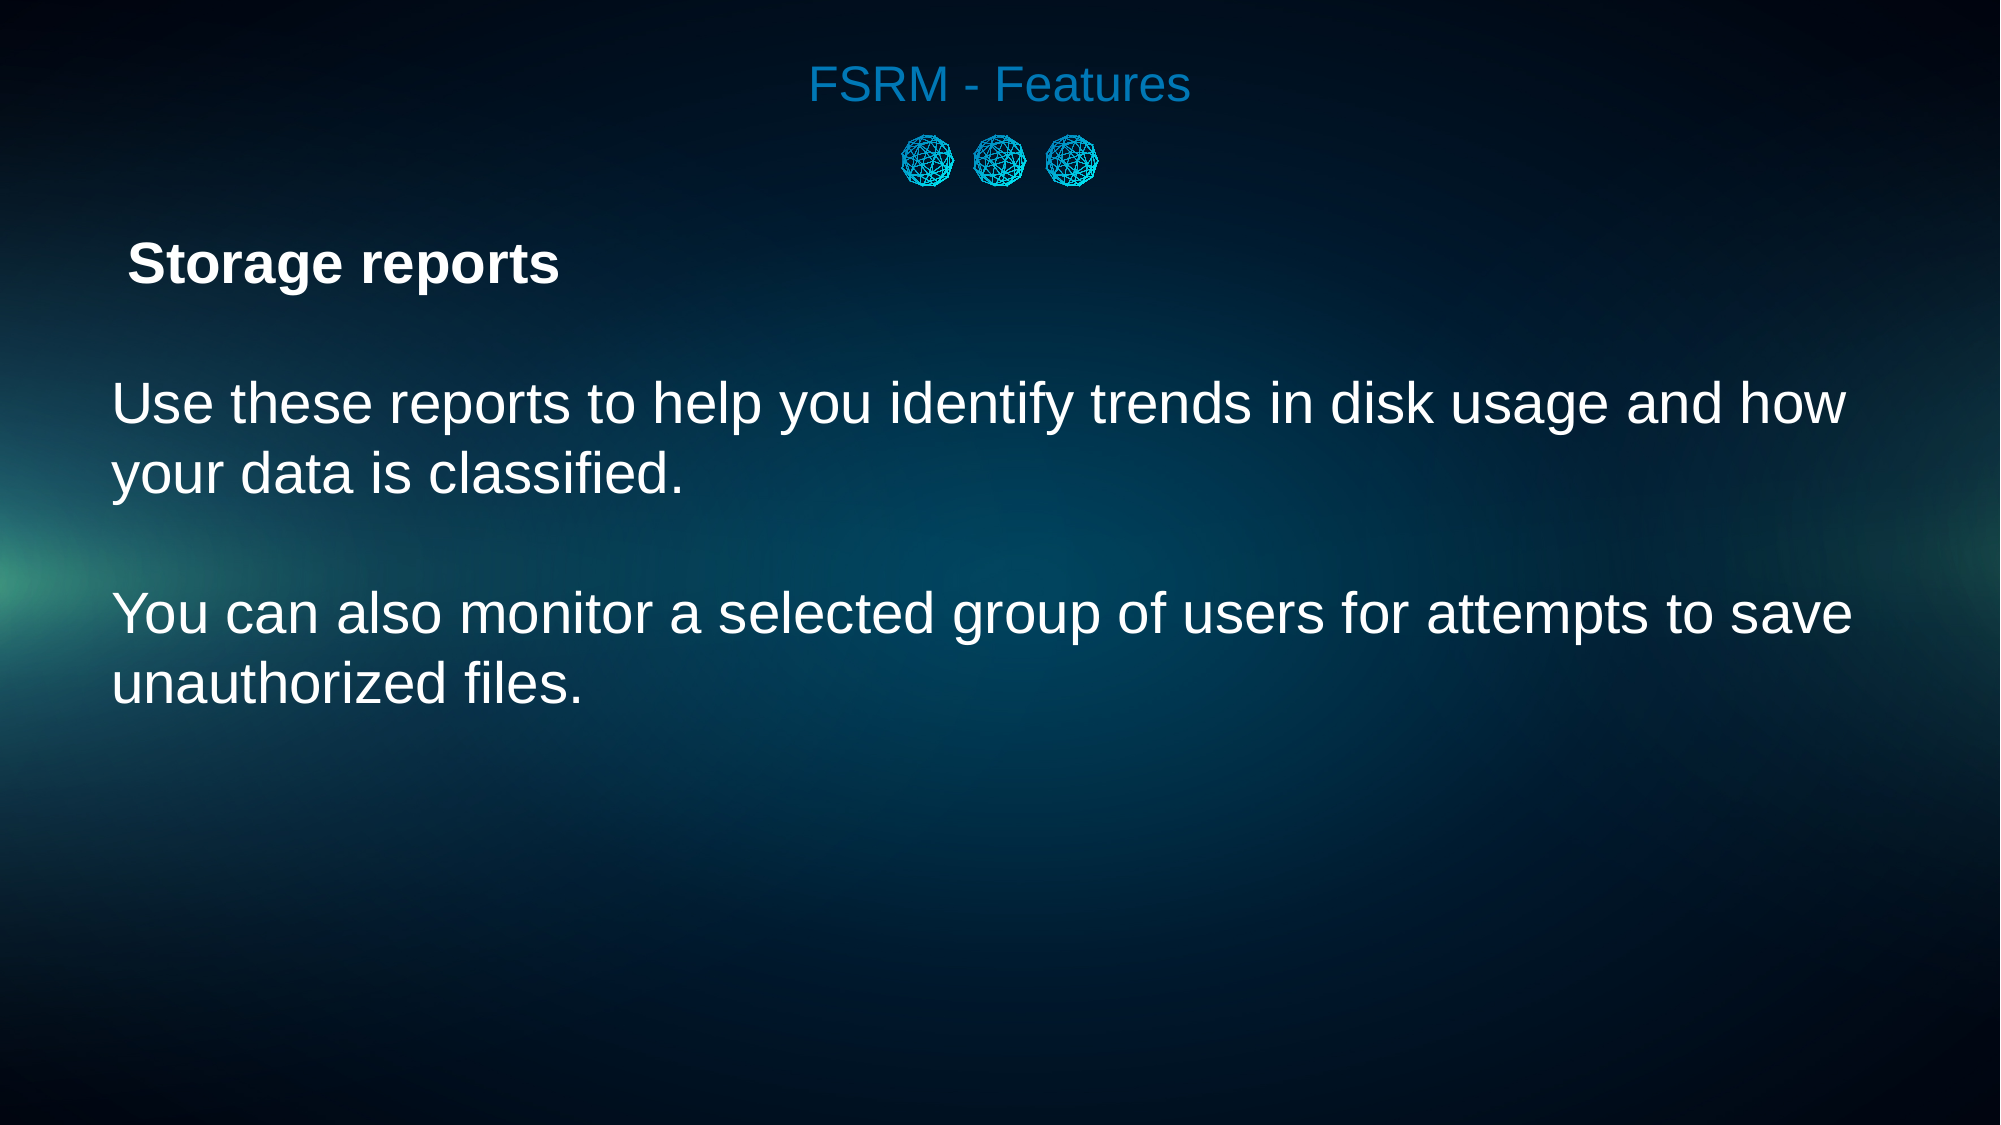

FSRM - Features

 Storage reports

Use these reports to help you identify trends in disk usage and how your data is classified.

You can also monitor a selected group of users for attempts to save unauthorized files.